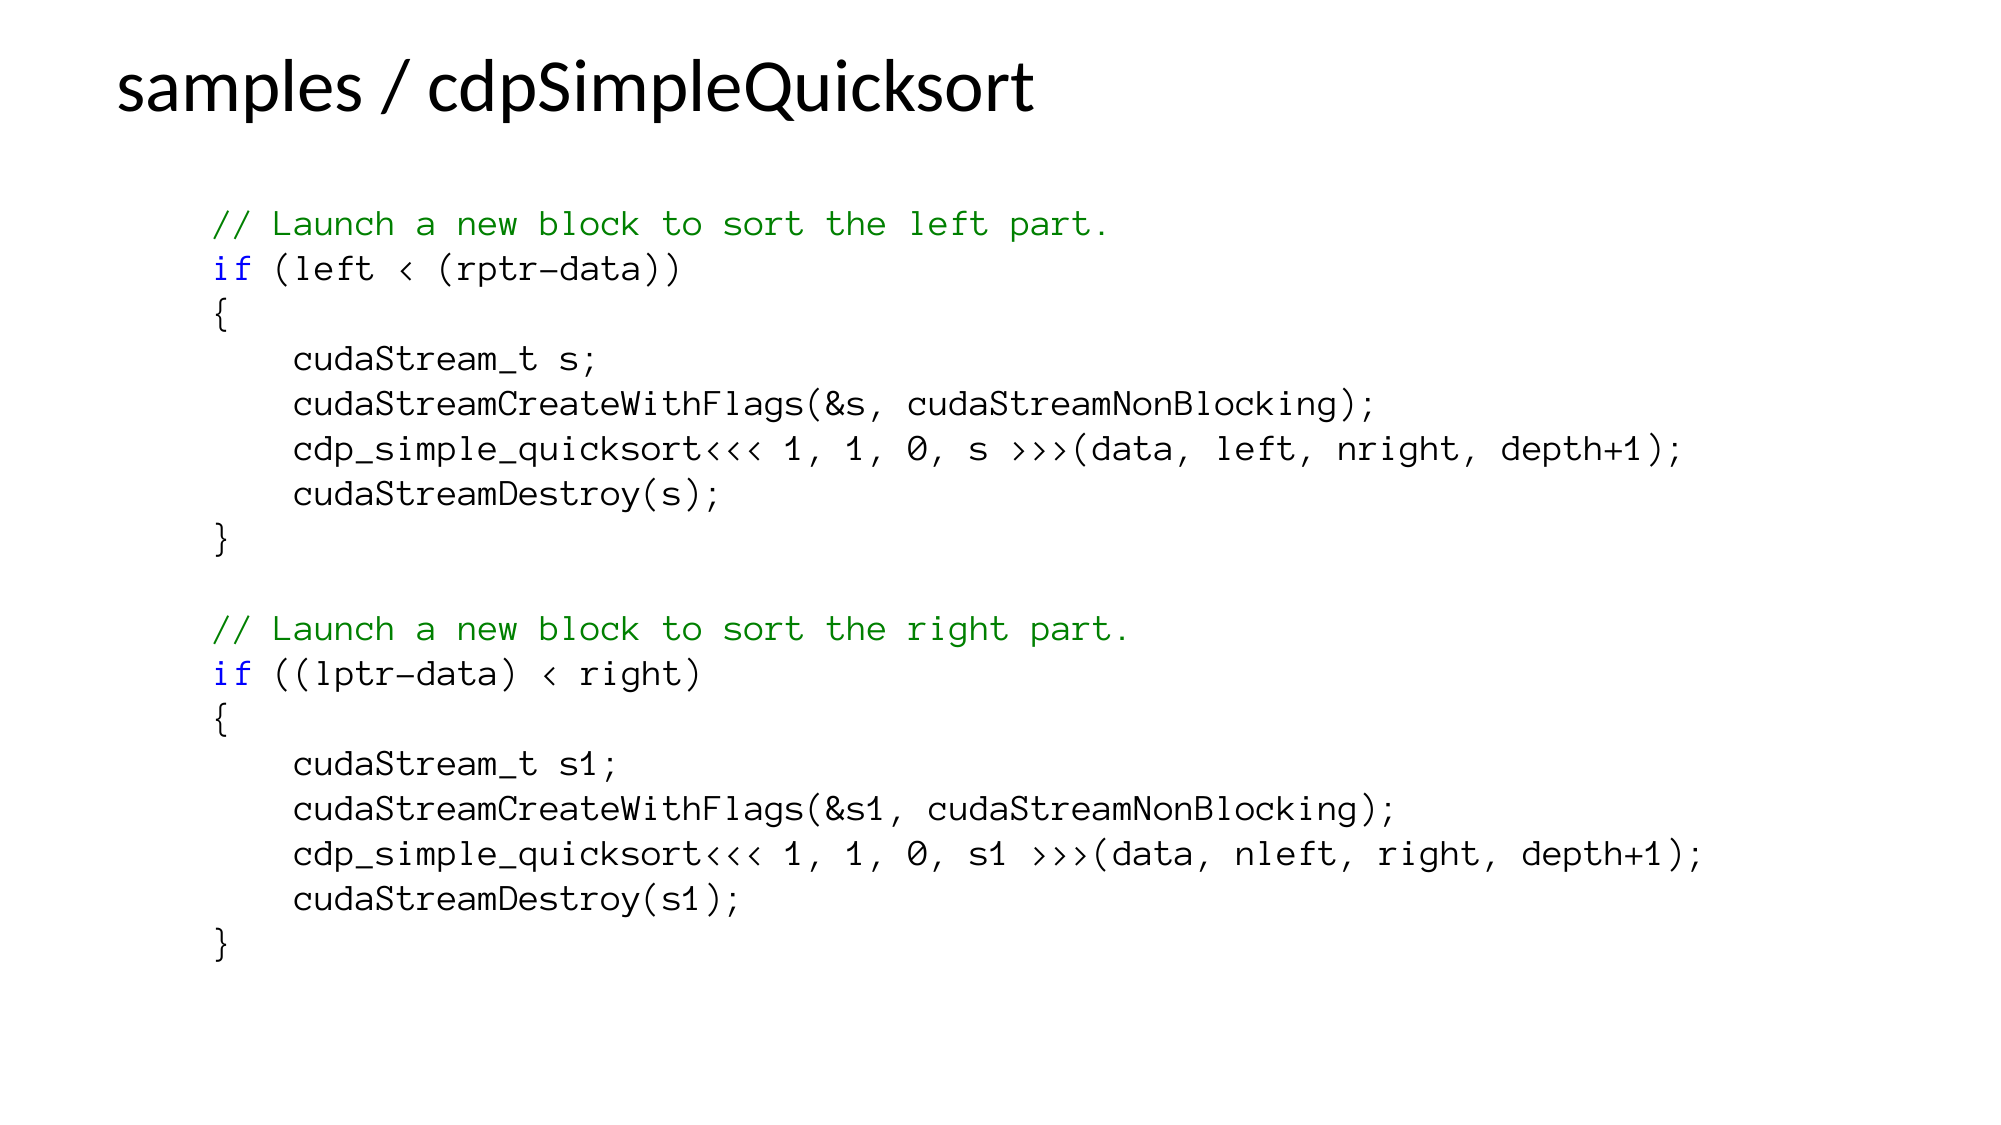

# samples / cdpSimpleQuicksort
    // Launch a new block to sort the left part.
    if (left < (rptr-data))
    {
        cudaStream_t s;
        cudaStreamCreateWithFlags(&s, cudaStreamNonBlocking);
        cdp_simple_quicksort<<< 1, 1, 0, s >>>(data, left, nright, depth+1);
        cudaStreamDestroy(s);
    }

    // Launch a new block to sort the right part.
    if ((lptr-data) < right)
    {
        cudaStream_t s1;
        cudaStreamCreateWithFlags(&s1, cudaStreamNonBlocking);
        cdp_simple_quicksort<<< 1, 1, 0, s1 >>>(data, nleft, right, depth+1);
        cudaStreamDestroy(s1);
    }